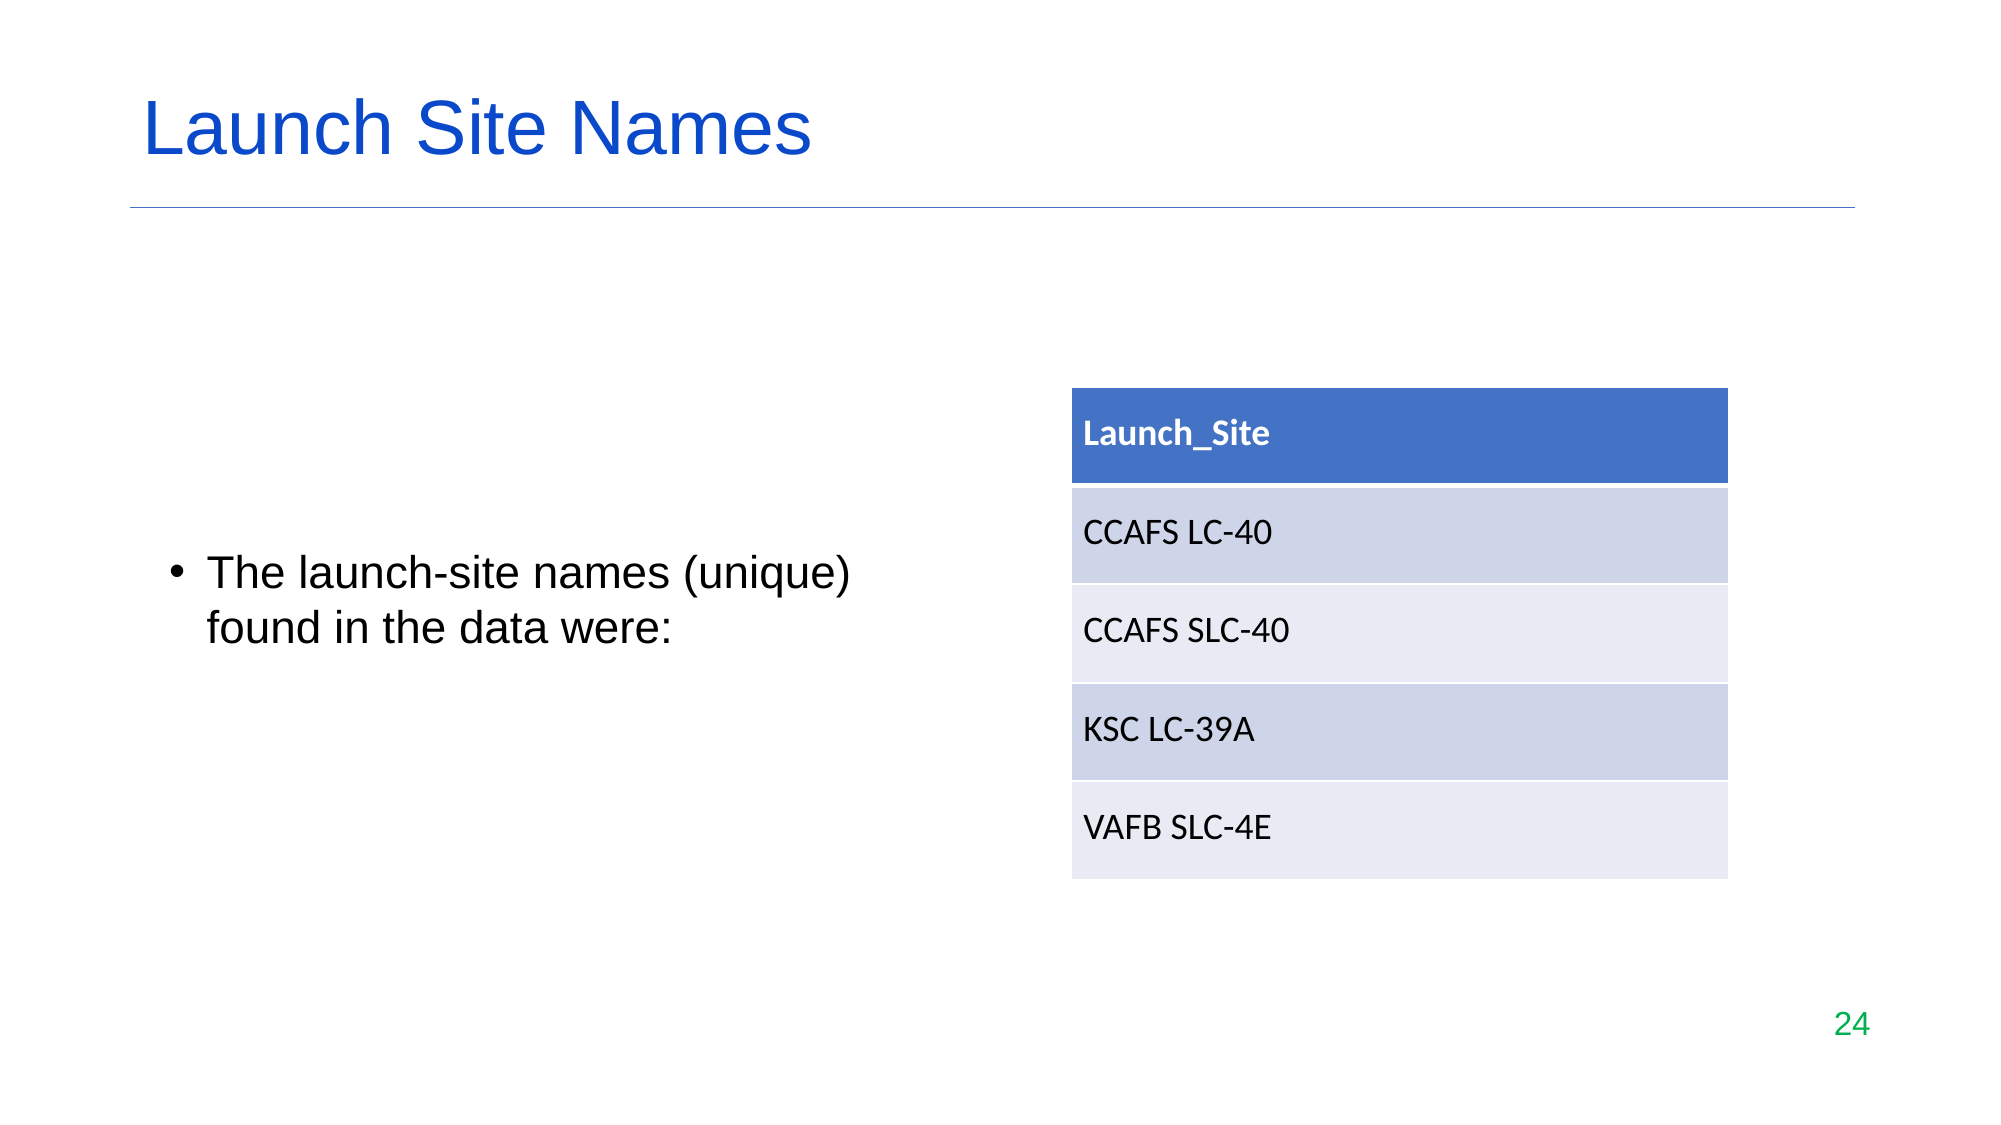

# Launch Site Names
The launch-site names (unique) found in the data were:
| Launch\_Site |
| --- |
| CCAFS LC-40 |
| CCAFS SLC-40 |
| KSC LC-39A |
| VAFB SLC-4E |